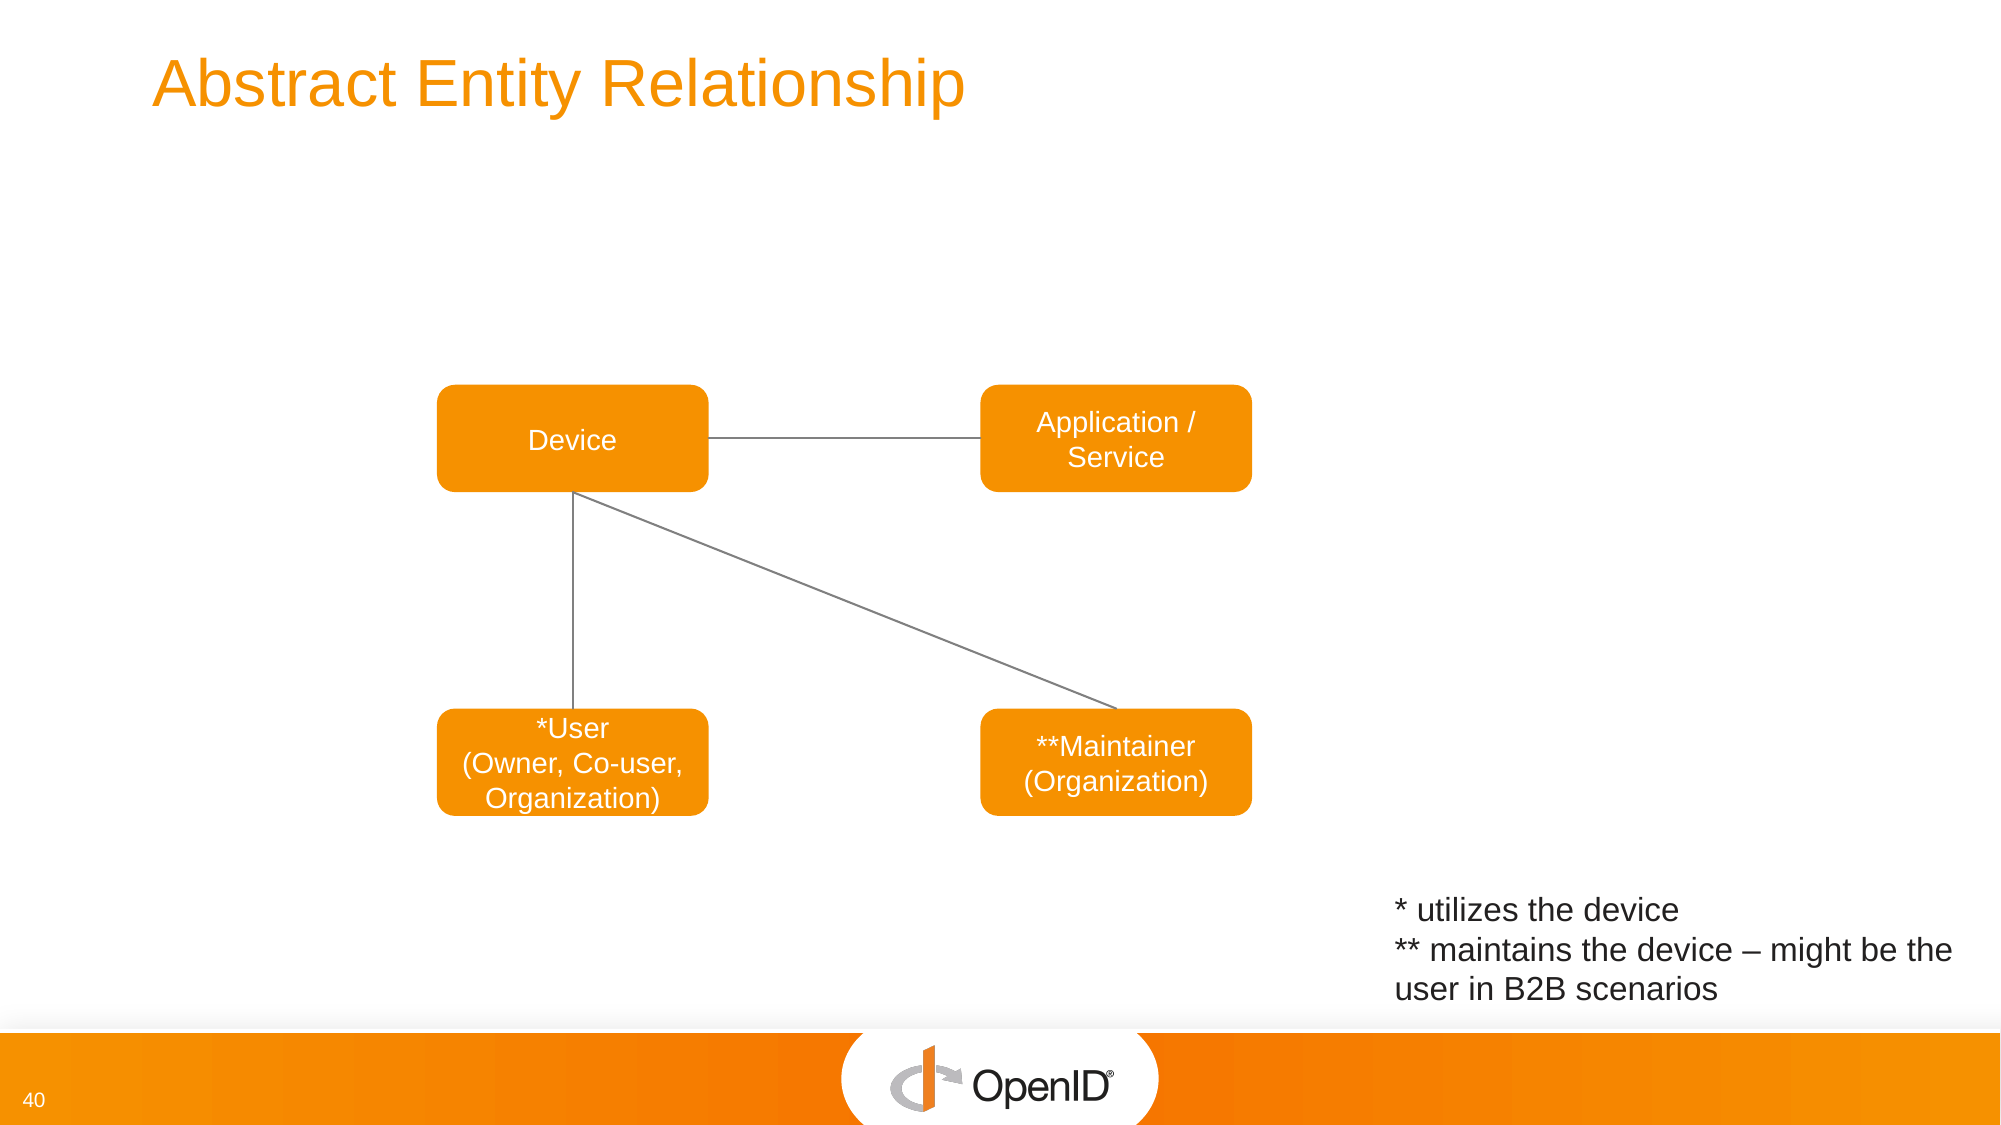

# Abstract Entity Relationship
Device
Application / Service
*User
(Owner, Co-user, Organization)
**Maintainer
(Organization)
* utilizes the device
** maintains the device – might be the user in B2B scenarios